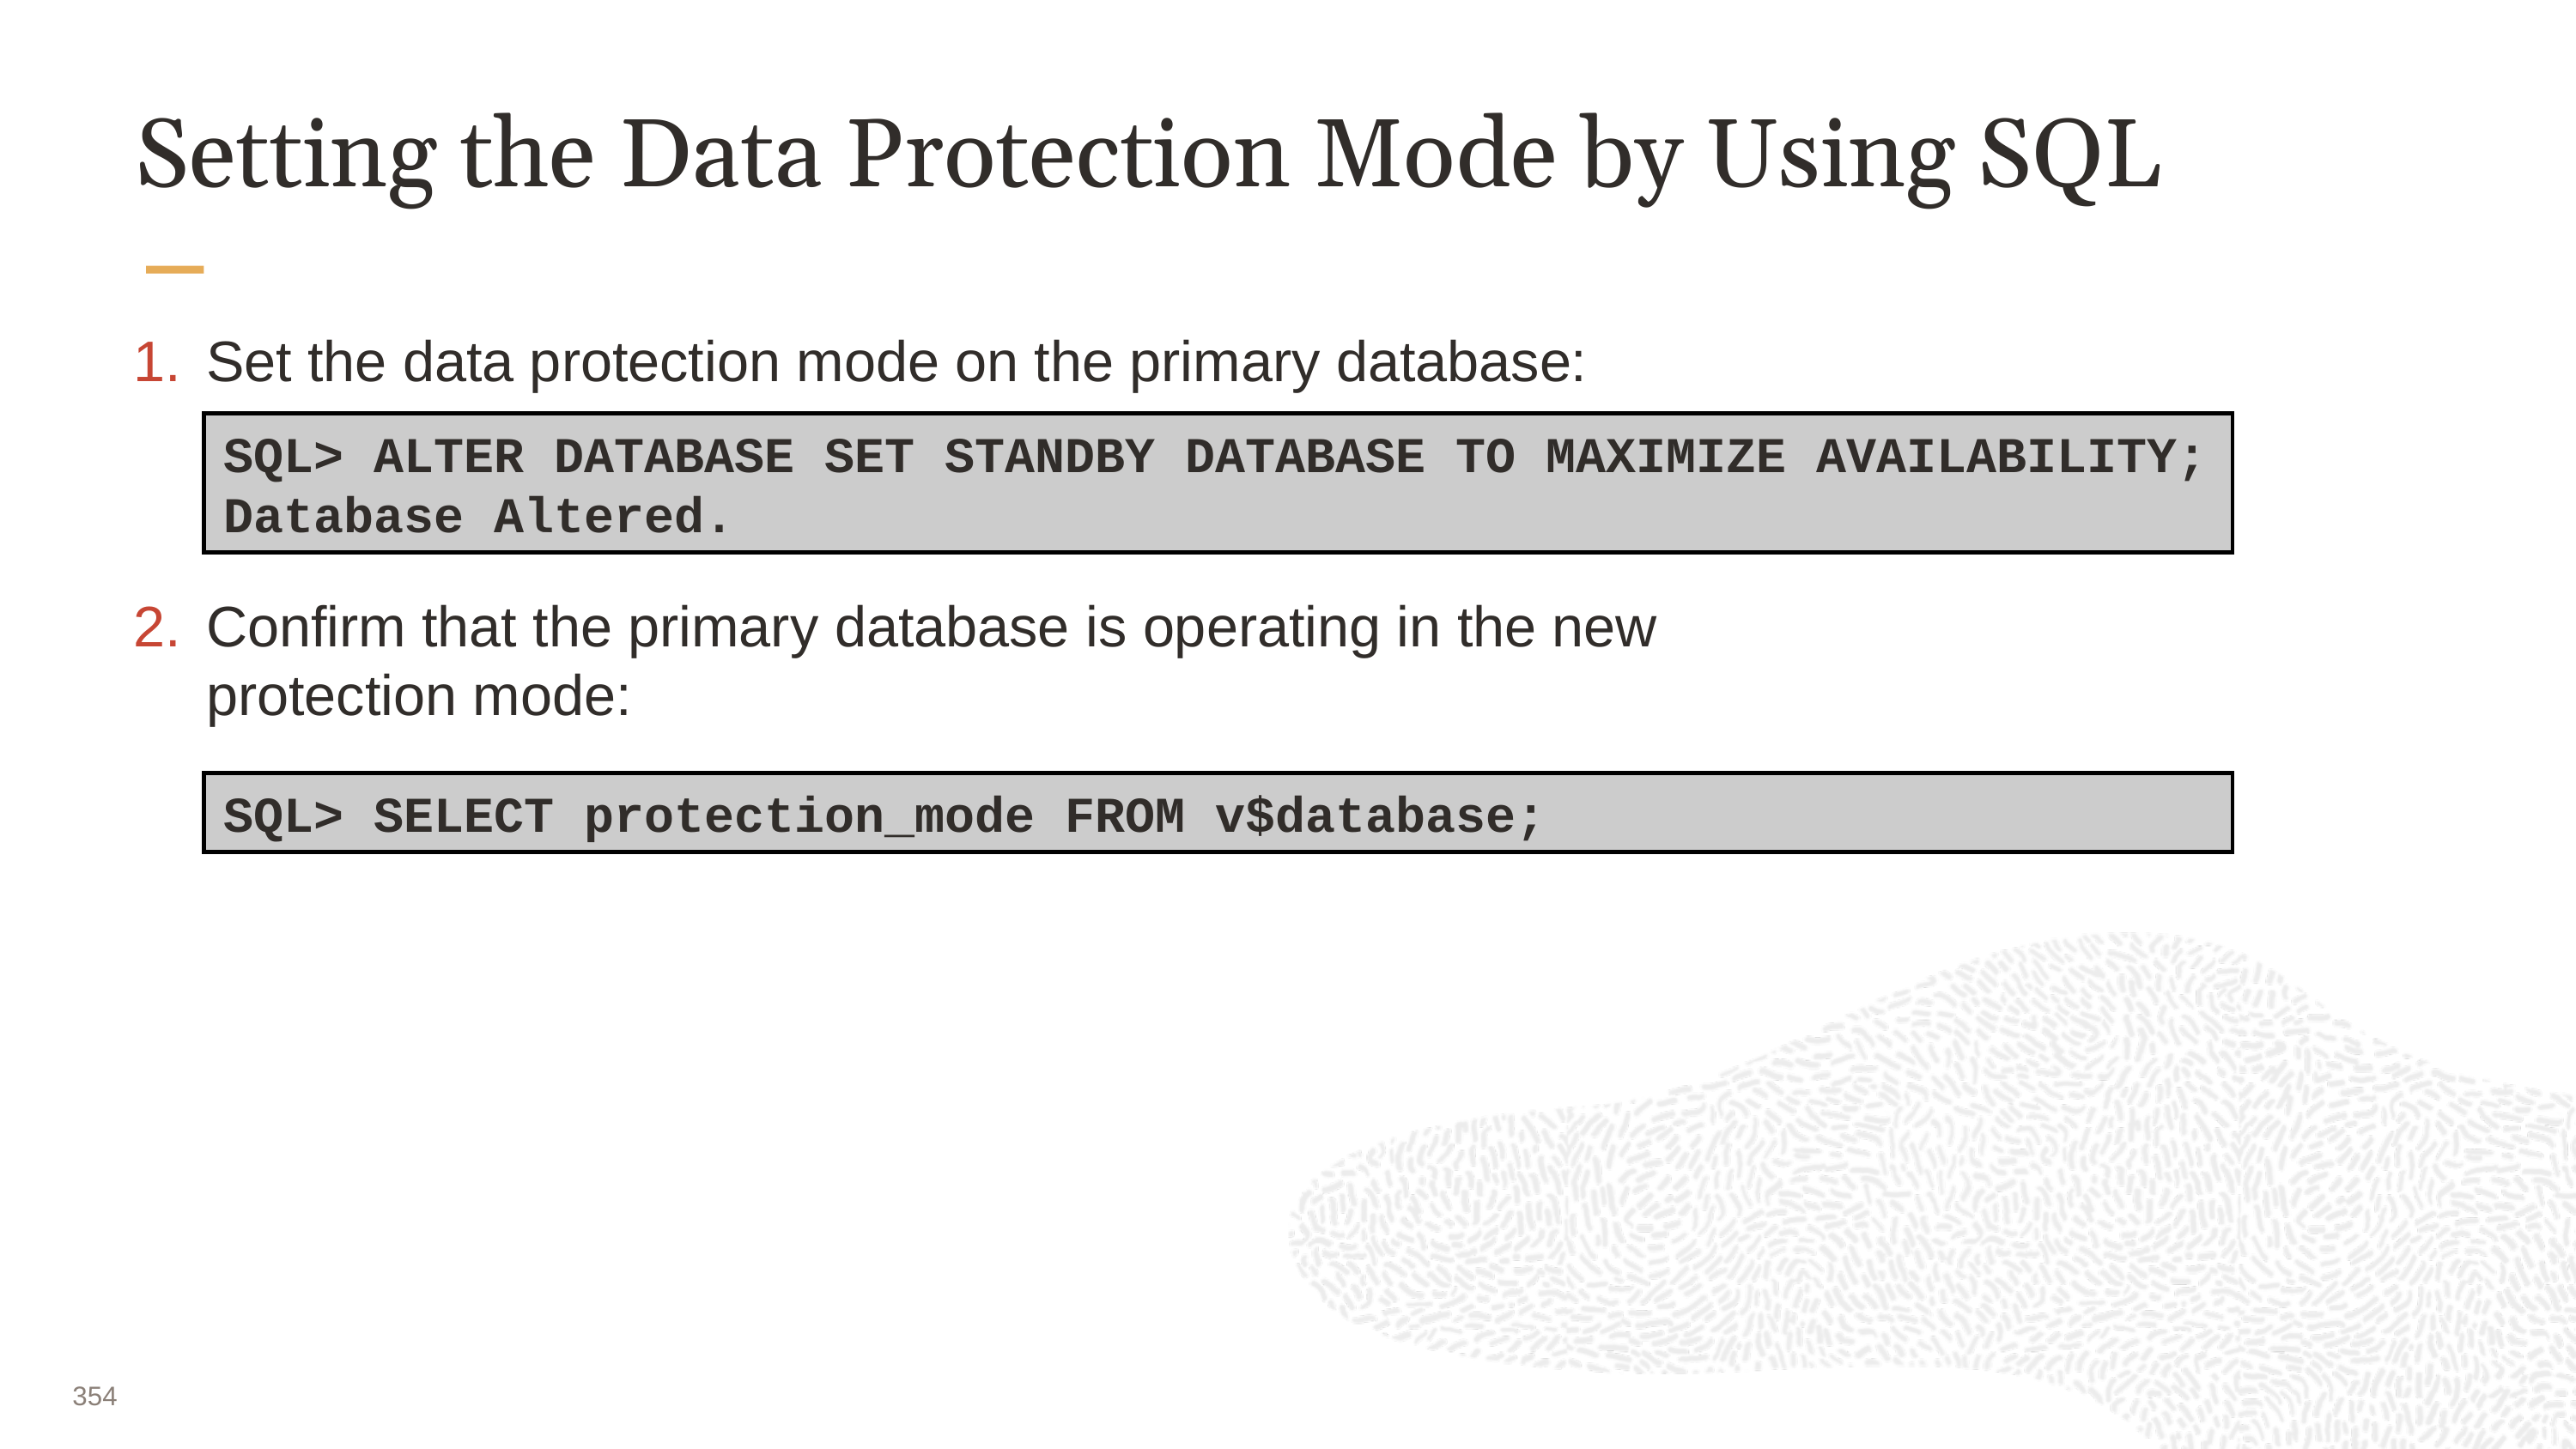

# Setting the Data Protection Mode by Using SQL
Set the data protection mode on the primary database:

Confirm that the primary database is operating in the new protection mode:

SQL> ALTER DATABASE SET STANDBY DATABASE TO MAXIMIZE AVAILABILITY;
Database Altered.
SQL> SELECT protection_mode FROM v$database;